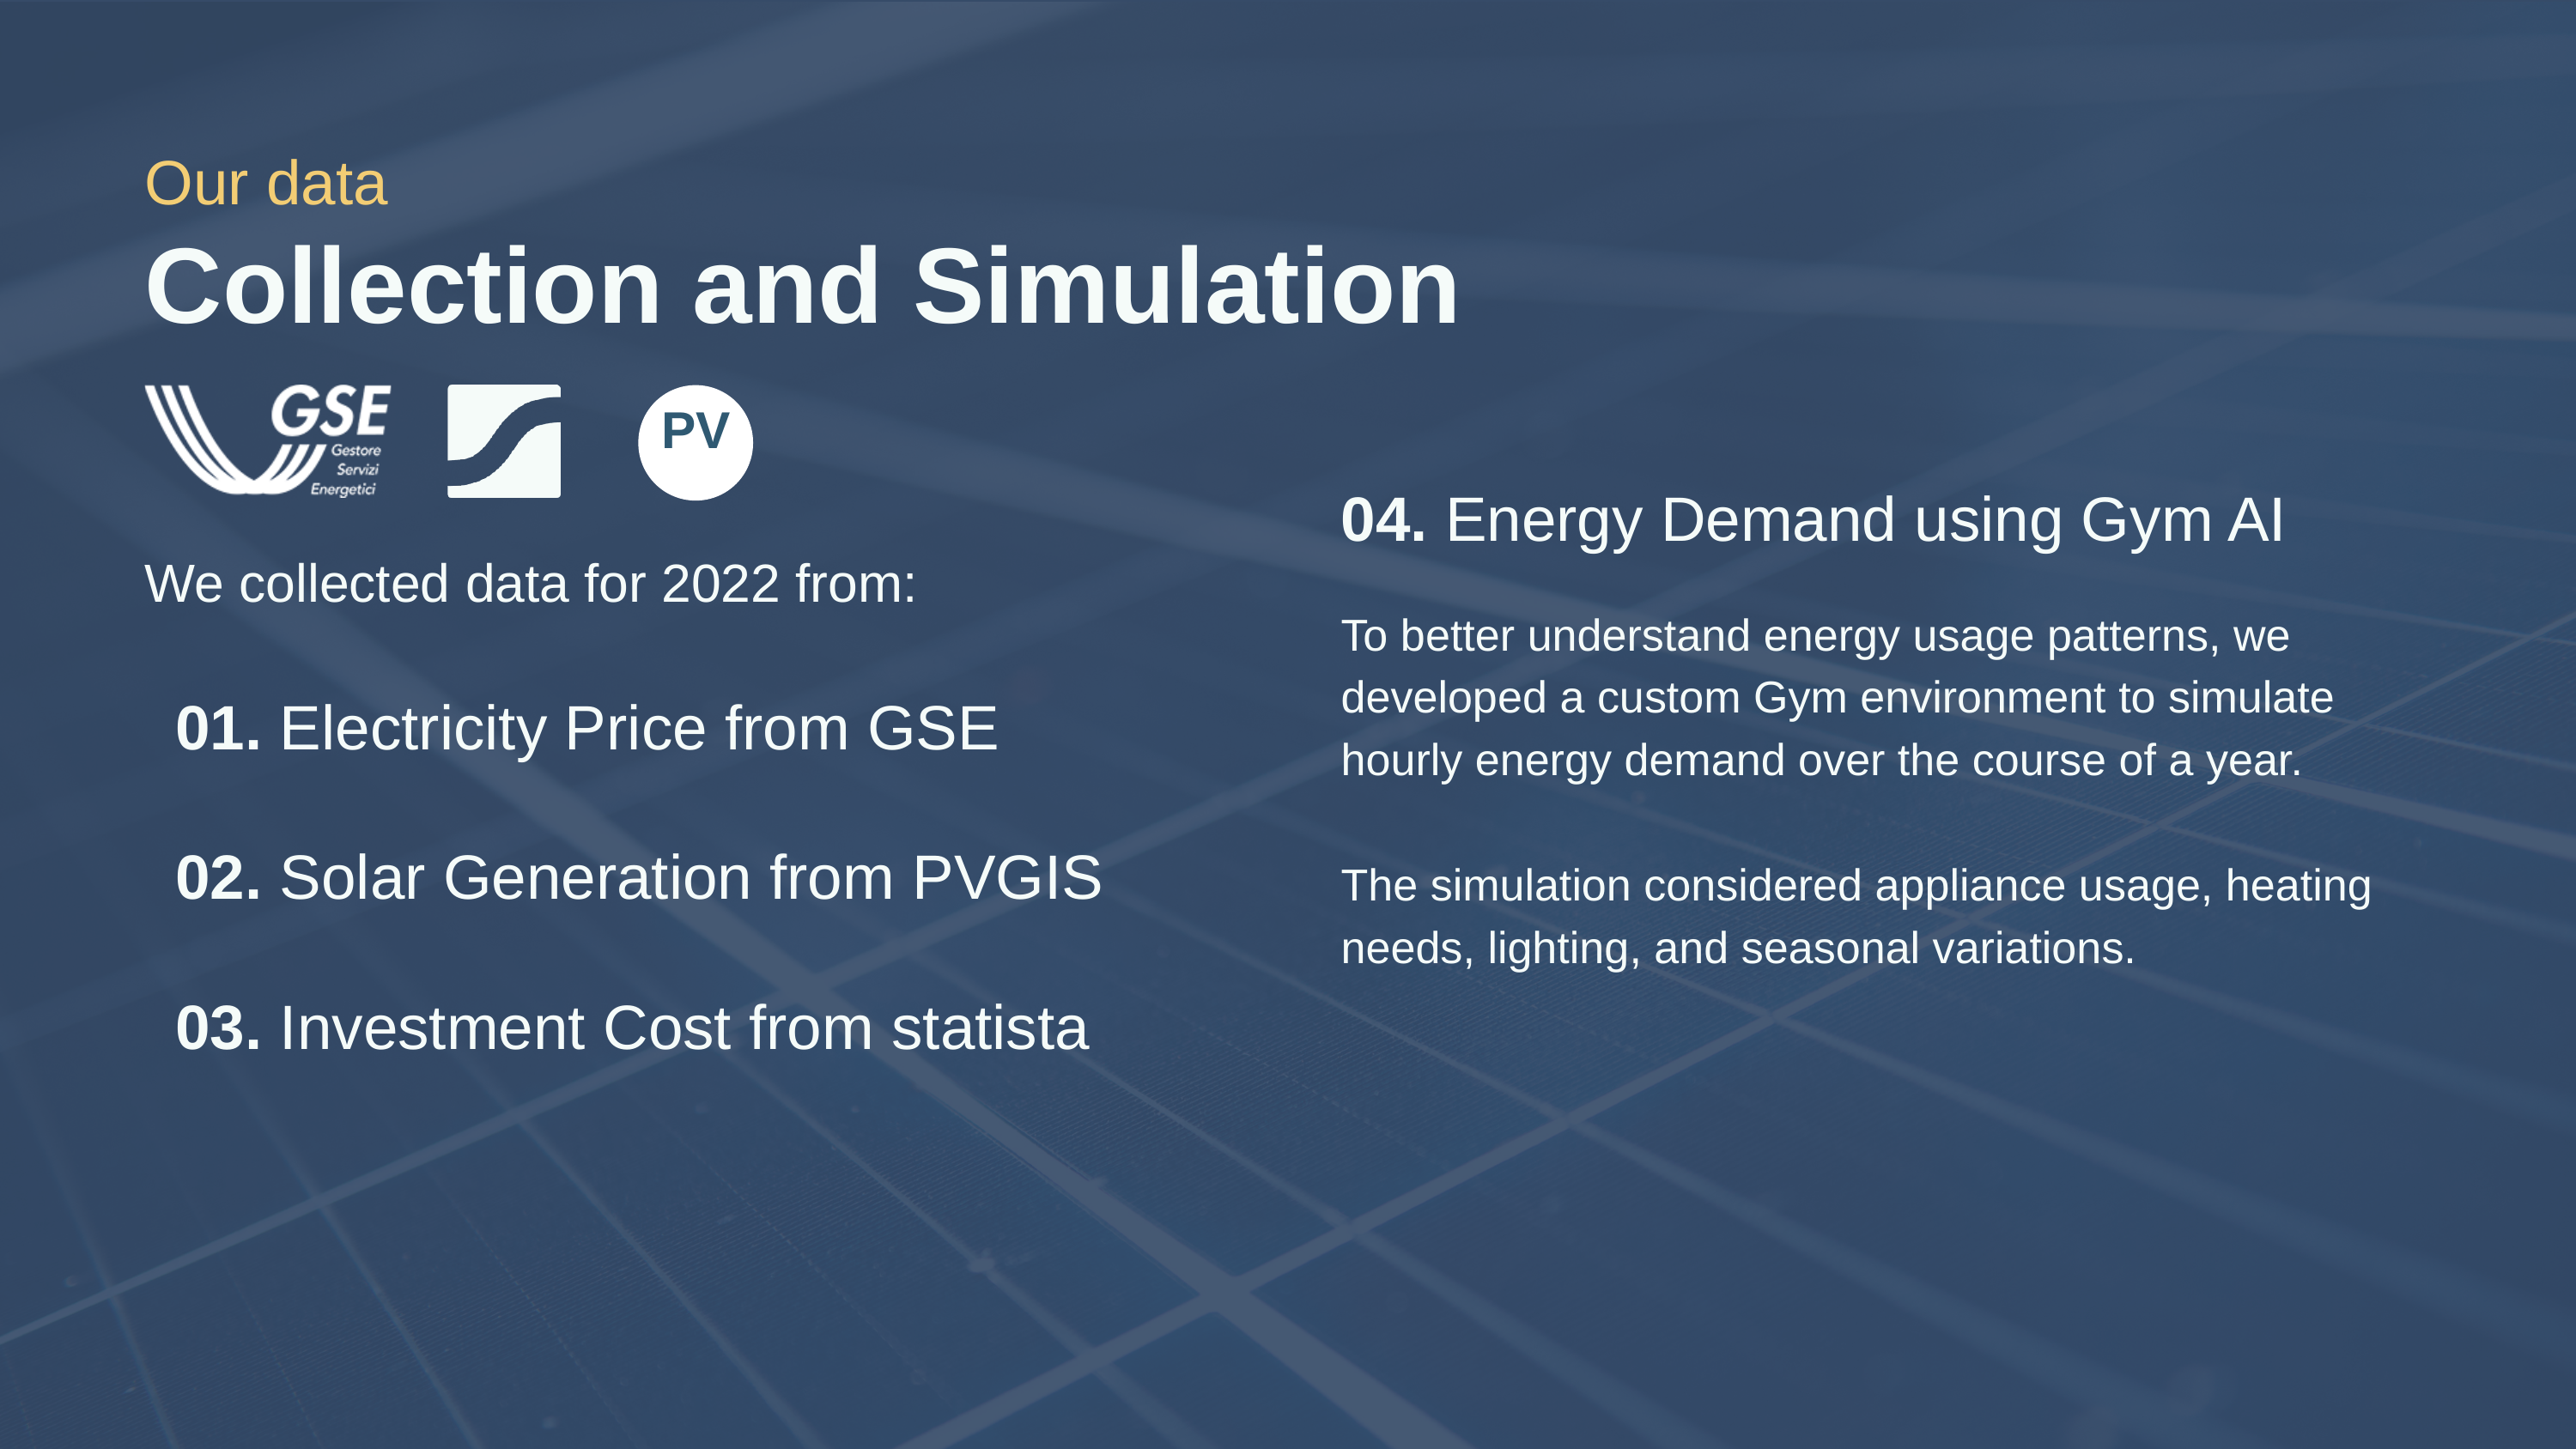

Our data
Collection and Simulation

PV
04. Energy Demand using Gym AI
We collected data for 2022 from:
To better understand energy usage patterns, we developed a custom Gym environment to simulate hourly energy demand over the course of a year.

The simulation considered appliance usage, heating needs, lighting, and seasonal variations.
01. Electricity Price from GSE
02. Solar Generation from PVGIS
03. Investment Cost from statista